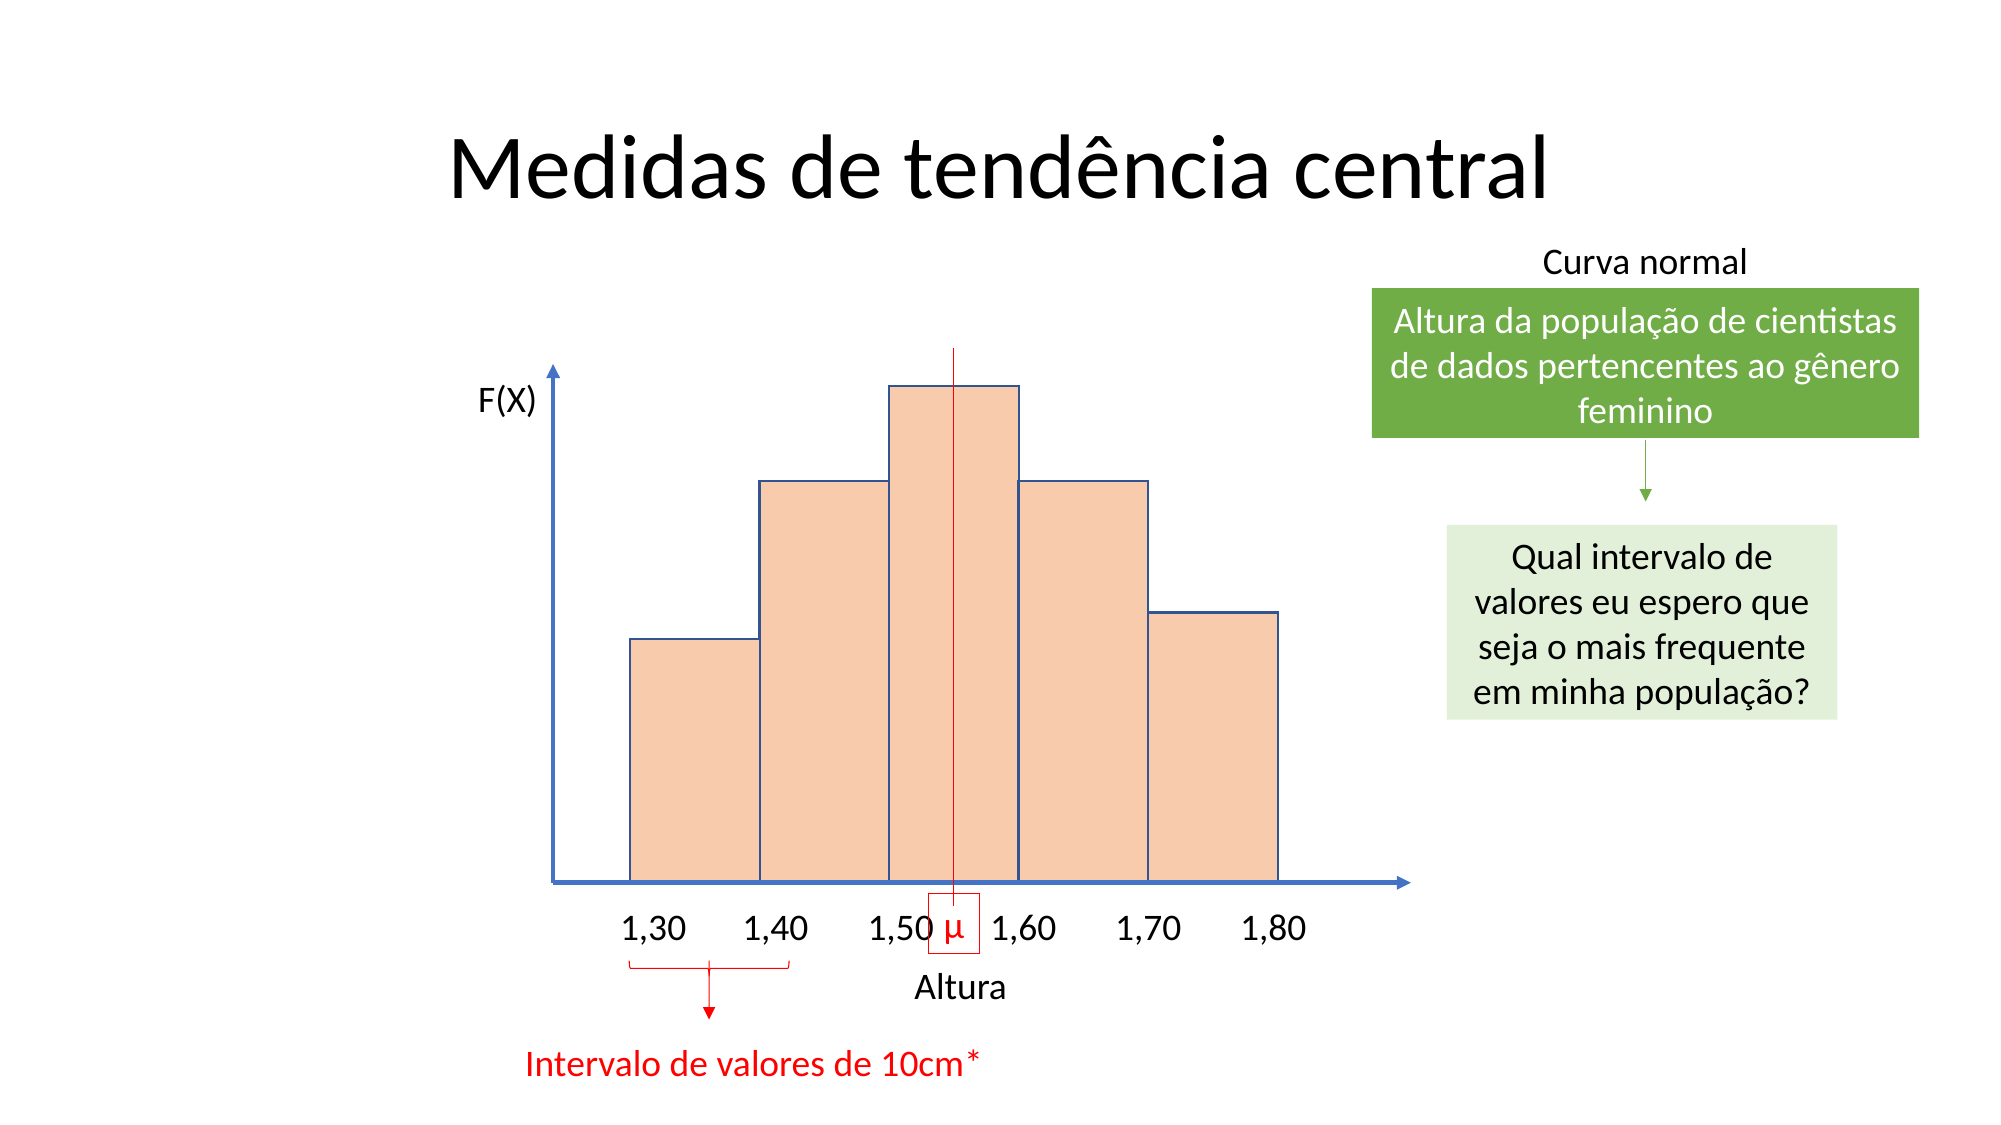

# Medidas de tendência central
Curva normal
Altura da população de cientistas de dados pertencentes ao gênero feminino
F(X)

Qual intervalo de valores eu espero que seja o mais frequente em minha população?

µ
1,30
1,40
1,50
1,60
1,70
1,80
Altura
Intervalo de valores de 10cm*